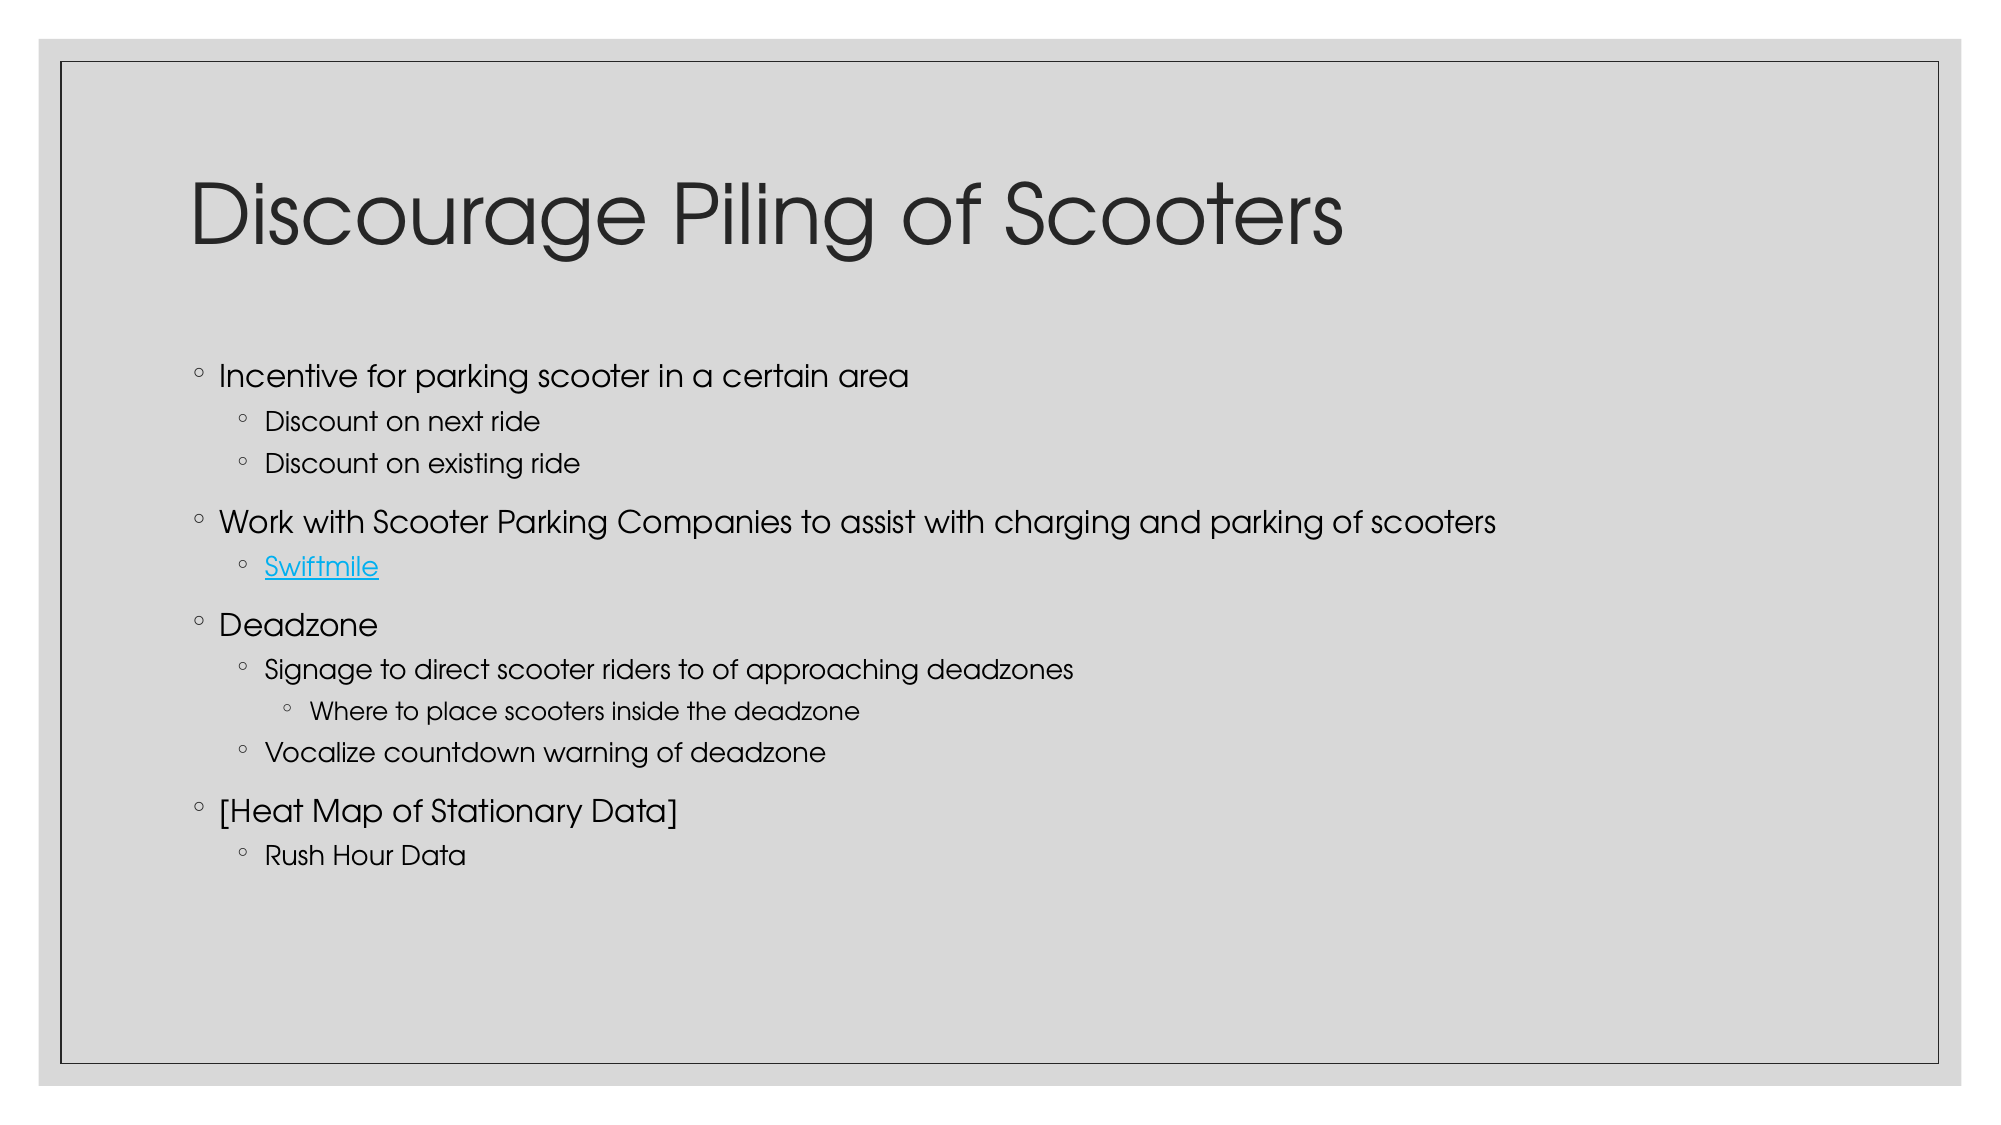

# Discourage Piling of Scooters
Incentive for parking scooter in a certain area
Discount on next ride
Discount on existing ride
Work with Scooter Parking Companies to assist with charging and parking of scooters
Swiftmile
Deadzone
Signage to direct scooter riders to of approaching deadzones
Where to place scooters inside the deadzone
Vocalize countdown warning of deadzone
[Heat Map of Stationary Data]
Rush Hour Data